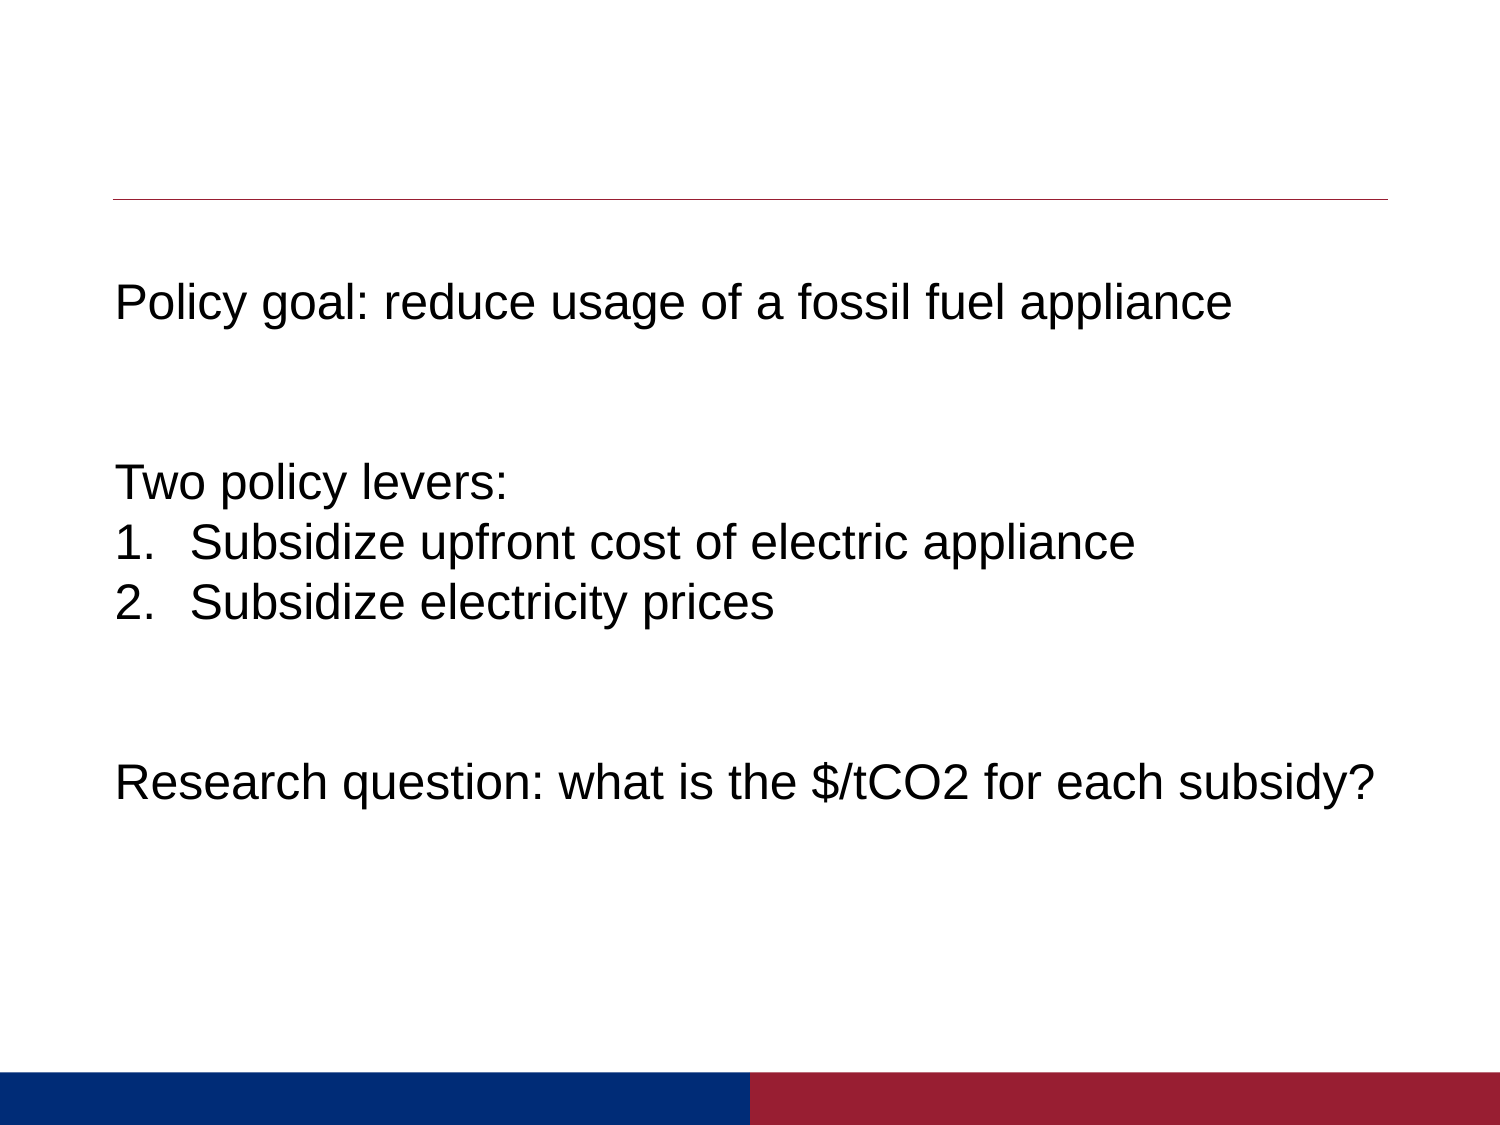

Policy goal: reduce usage of a fossil fuel appliance

Two policy levers:
Subsidize upfront cost of electric appliance
Subsidize electricity prices

Research question: what is the $/tCO2 for each subsidy?